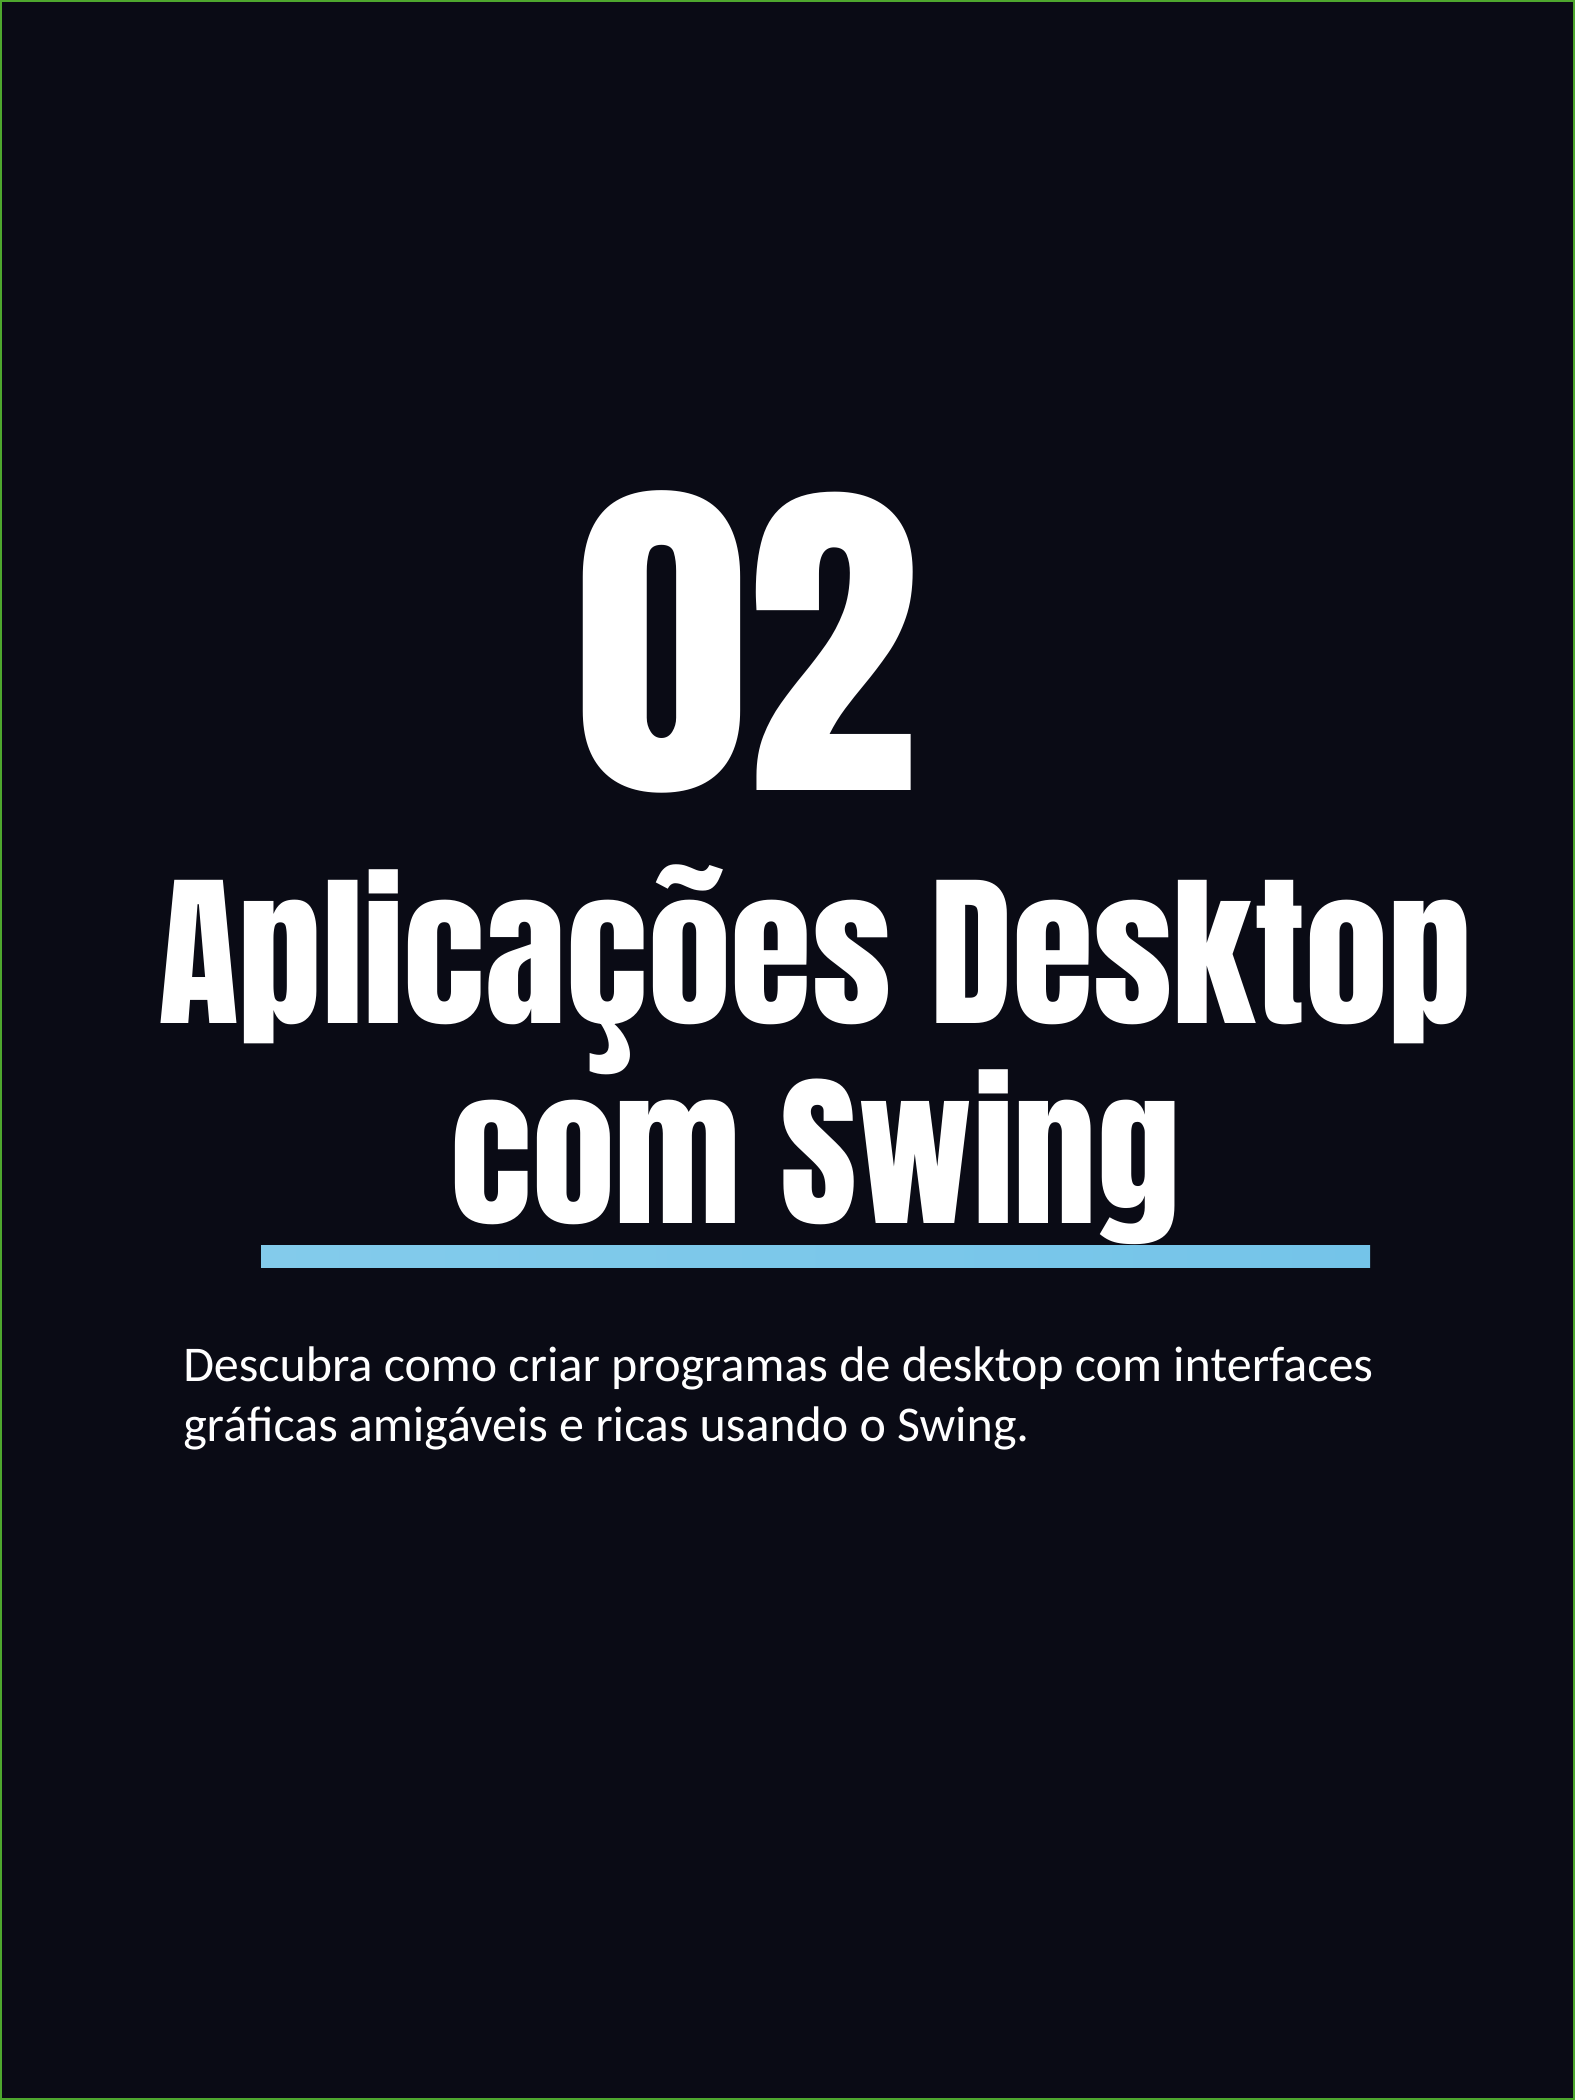

02
Aplicações Desktop com Swing

Descubra como criar programas de desktop com interfaces gráficas amigáveis e ricas usando o Swing.
JAVA - MULTIPLATAFORMAS PARA OBSERVADORES - LUAN SILVA
6